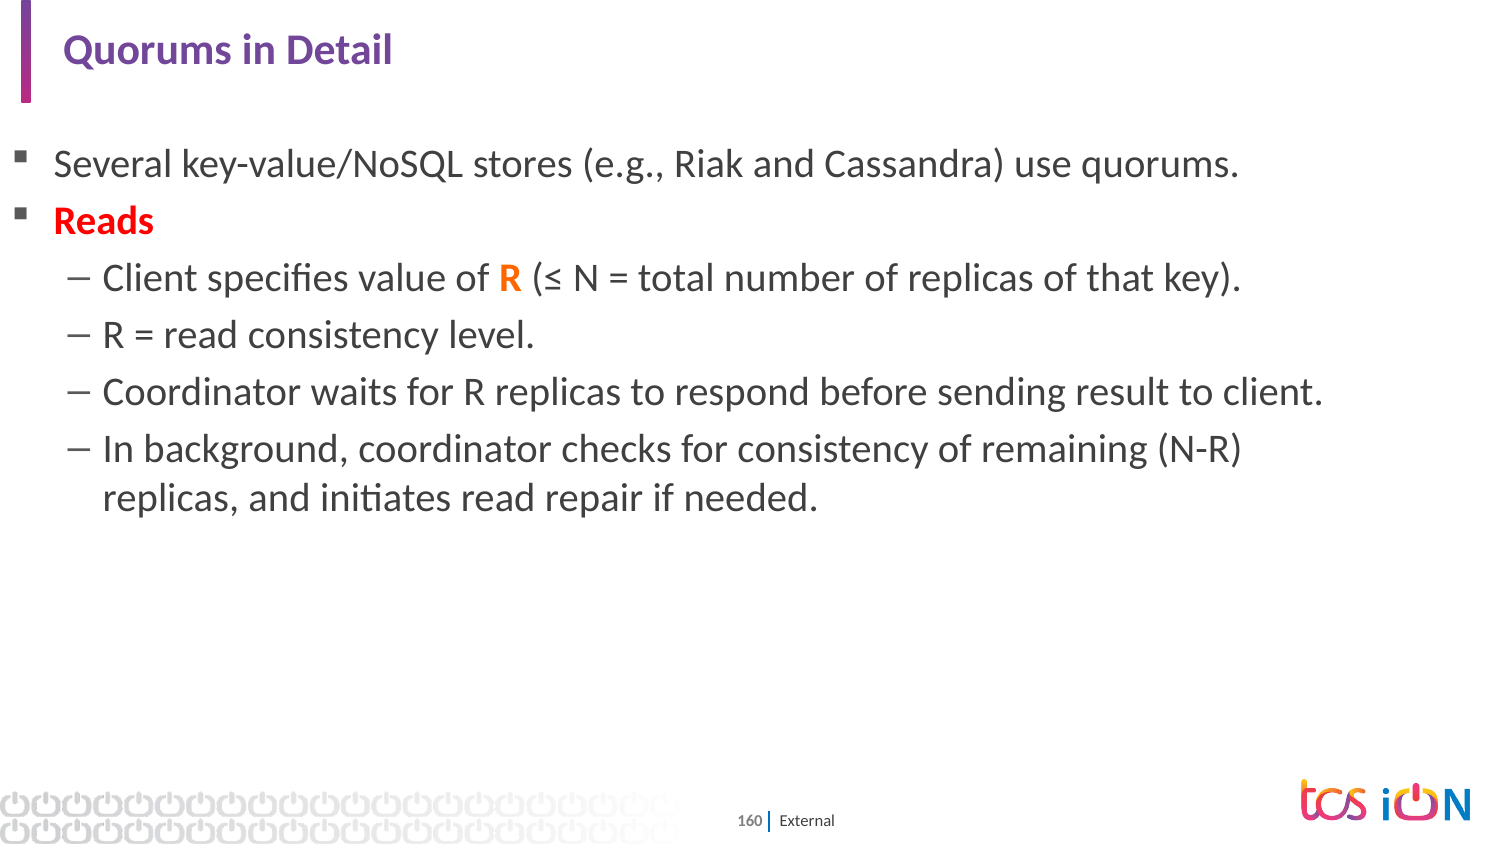

# Quorums in Detail
Several key-value/NoSQL stores (e.g., Riak and Cassandra) use quorums.
Reads
Client specifies value of R (≤ N = total number of replicas of that key).
R = read consistency level.
Coordinator waits for R replicas to respond before sending result to client.
In background, coordinator checks for consistency of remaining (N-R) replicas, and initiates read repair if needed.

CAP Theorem